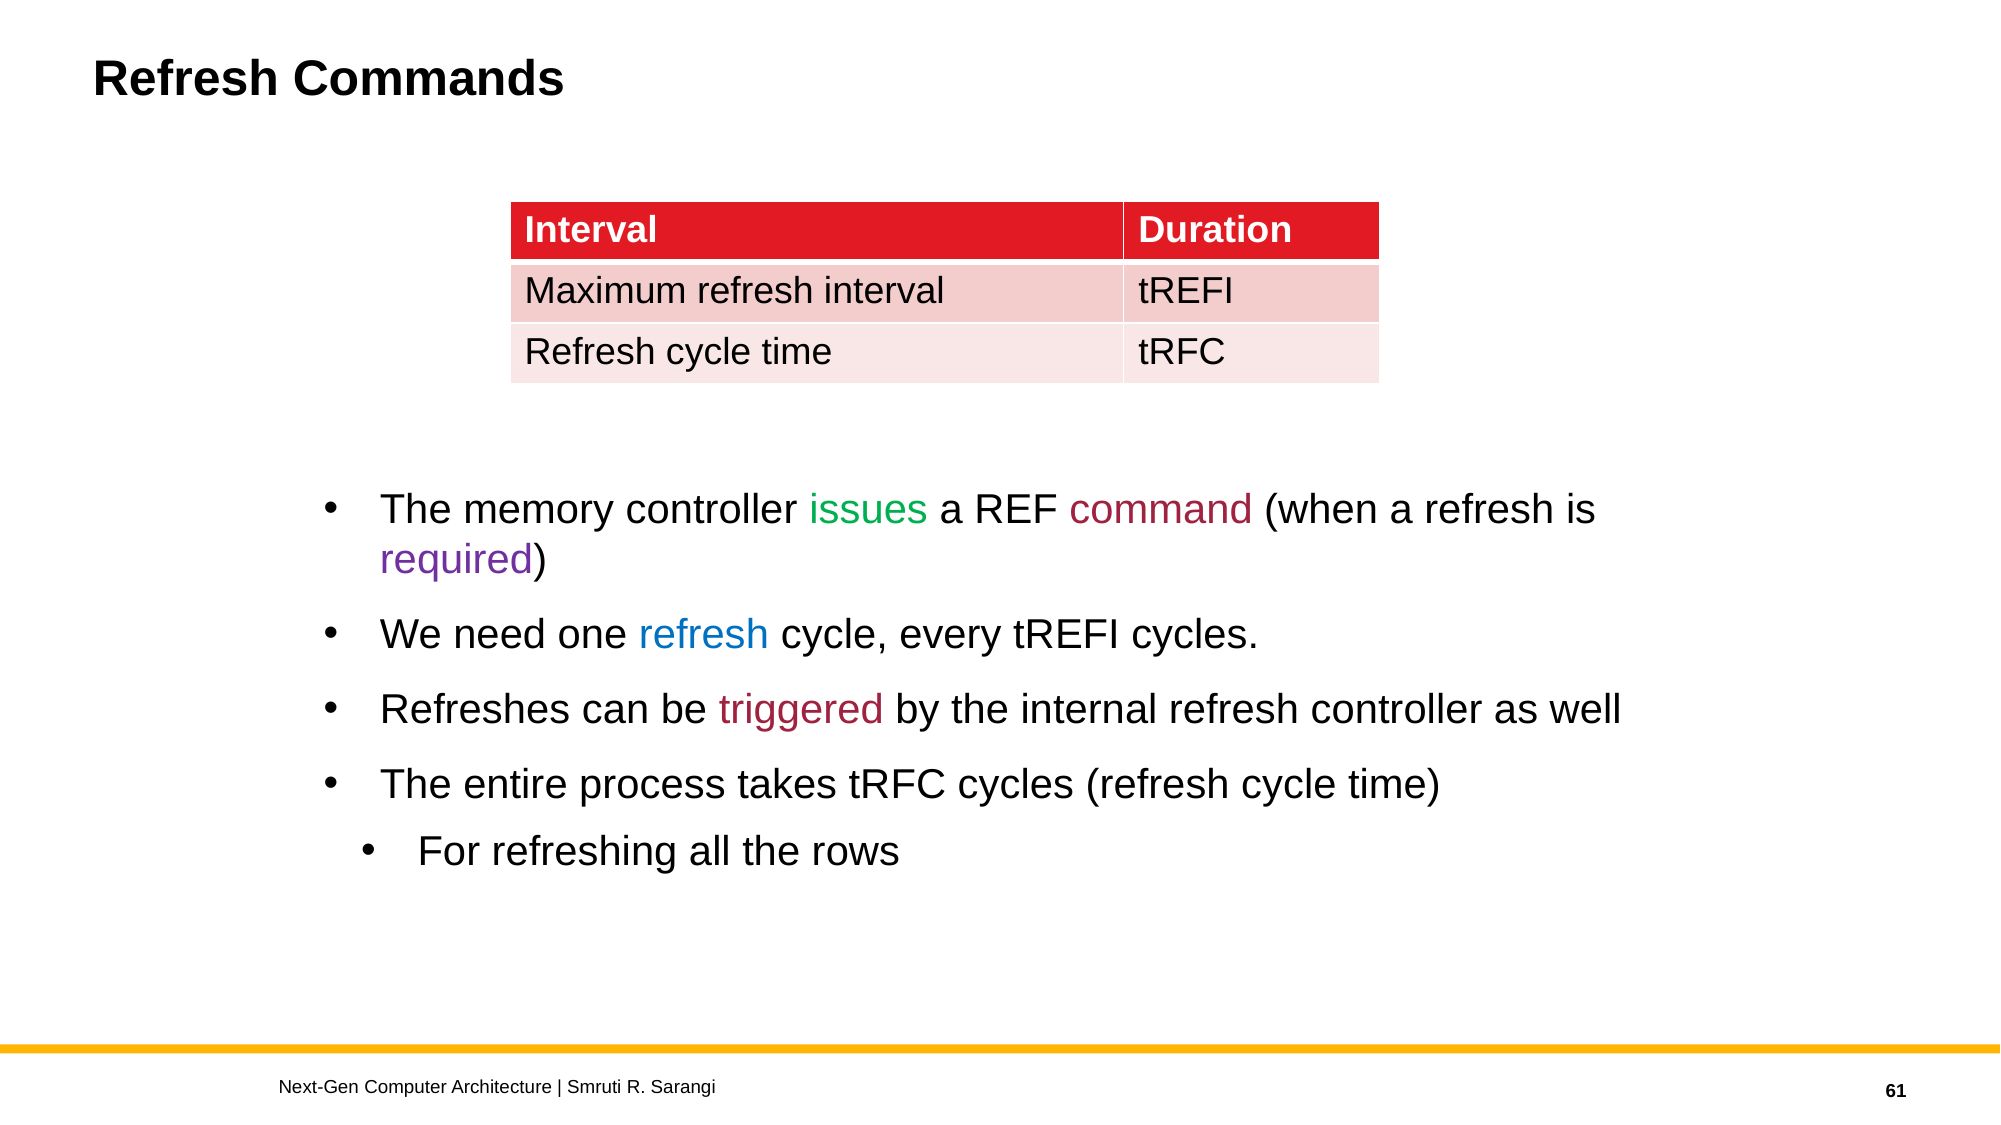

# Refresh Commands
| Interval | Duration |
| --- | --- |
| Maximum refresh interval | tREFI |
| Refresh cycle time | tRFC |
The memory controller issues a REF command (when a refresh is required)
We need one refresh cycle, every tREFI cycles.
Refreshes can be triggered by the internal refresh controller as well
The entire process takes tRFC cycles (refresh cycle time)
For refreshing all the rows

Next-Gen Computer Architecture | Smruti R. Sarangi
61